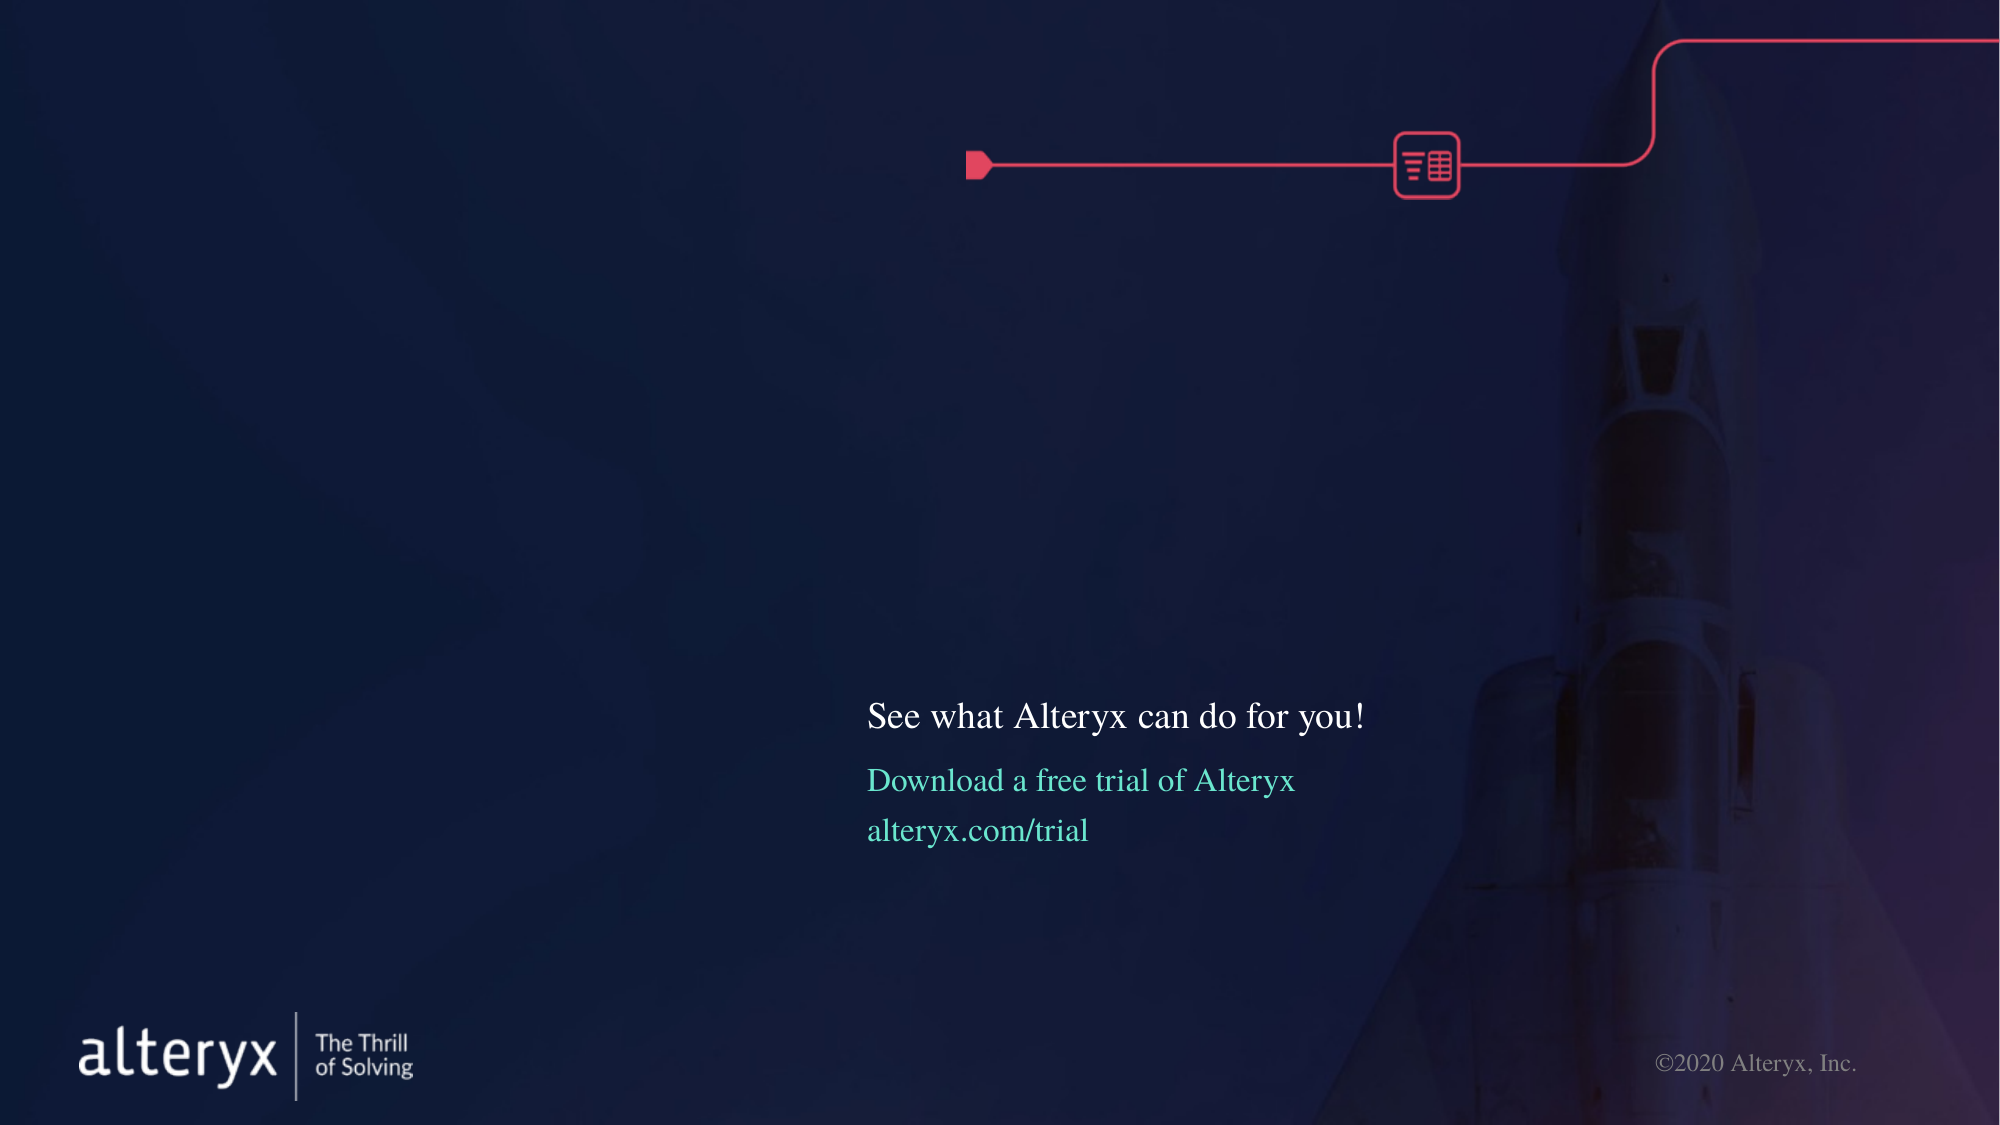

#

See what Alteryx can do for you!
Download a free trial of Alteryx
alteryx.com/trial

©2020 Alteryx, Inc.